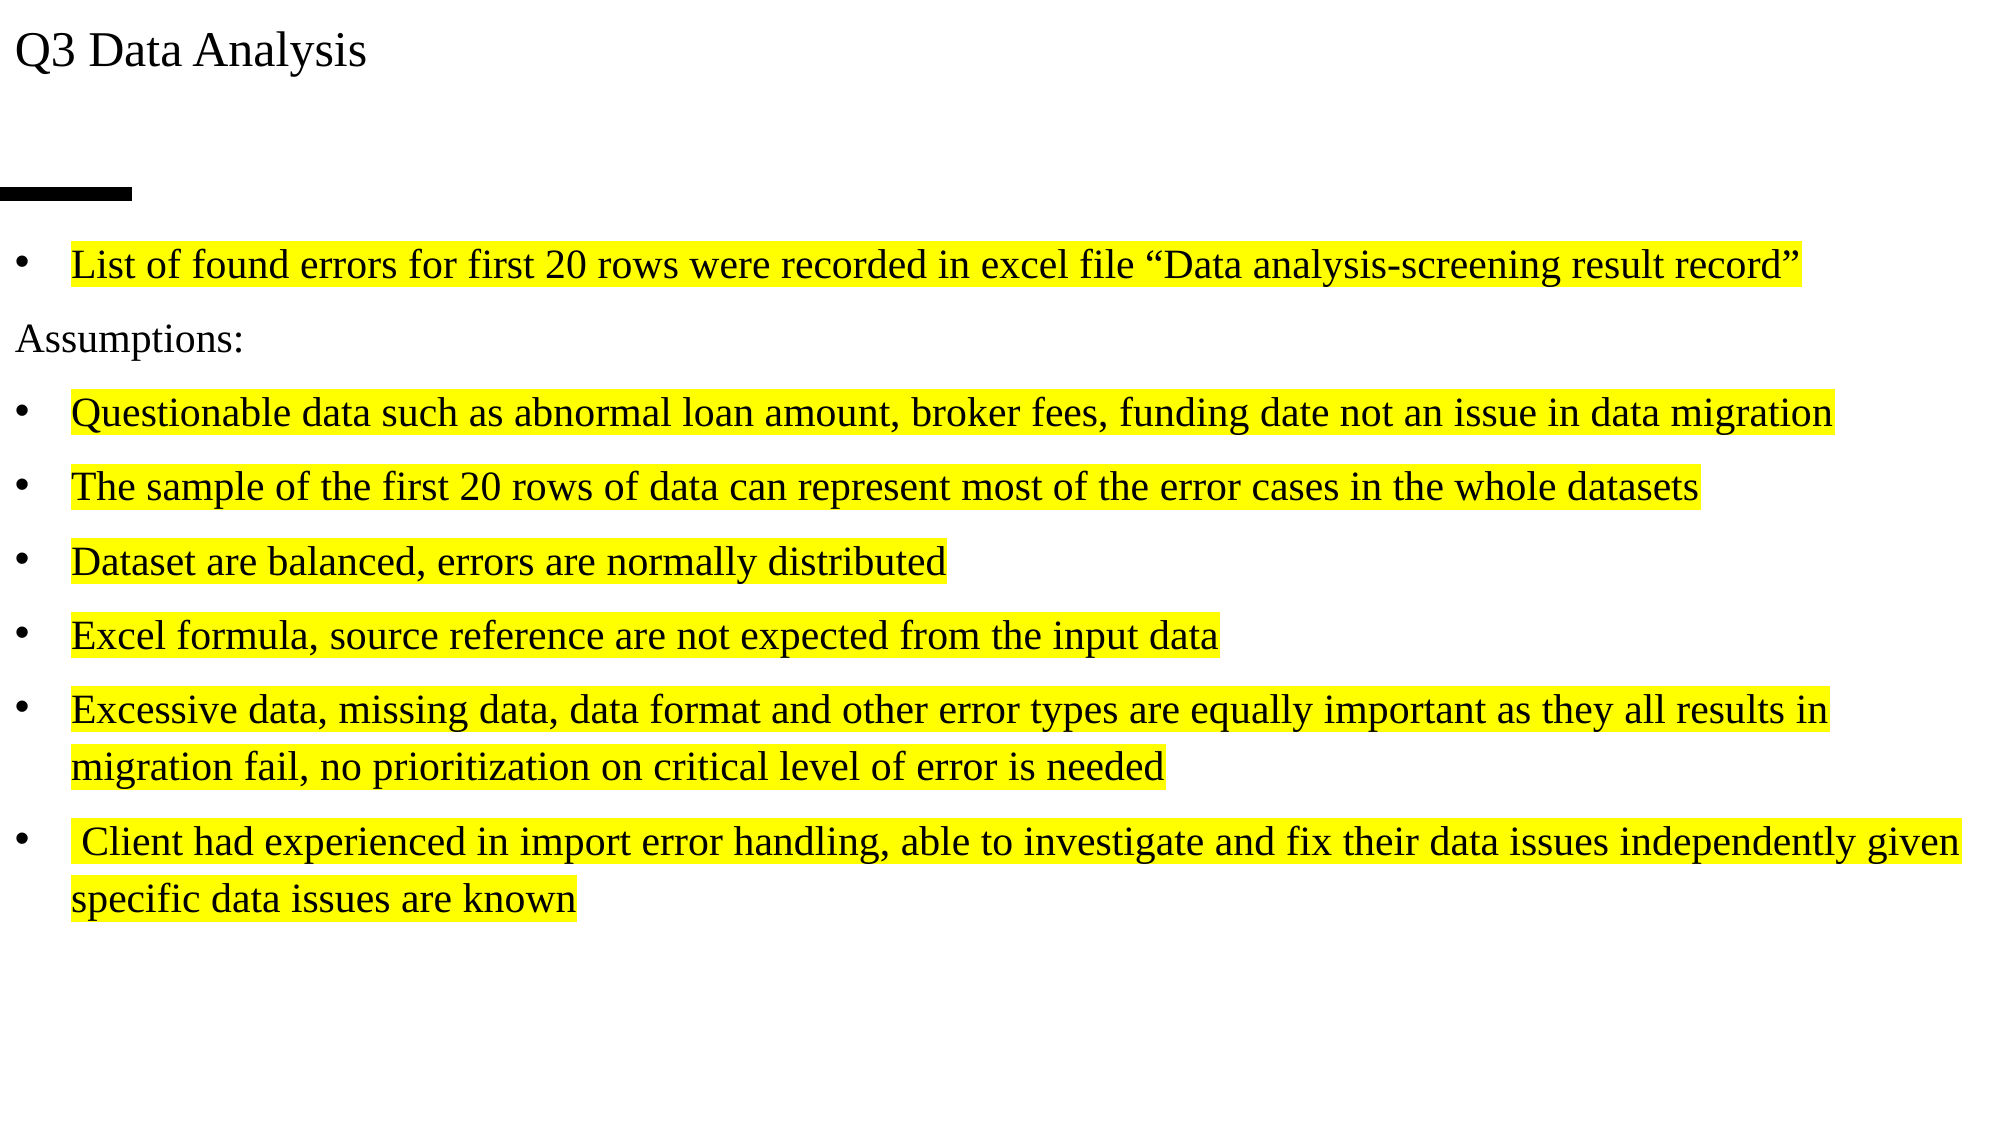

Q3 Data Analysis

List of found errors for first 20 rows were recorded in excel file “Data analysis-screening result record”
Assumptions:
Questionable data such as abnormal loan amount, broker fees, funding date not an issue in data migration
The sample of the first 20 rows of data can represent most of the error cases in the whole datasets
Dataset are balanced, errors are normally distributed
Excel formula, source reference are not expected from the input data
Excessive data, missing data, data format and other error types are equally important as they all results in migration fail, no prioritization on critical level of error is needed
 Client had experienced in import error handling, able to investigate and fix their data issues independently given specific data issues are known